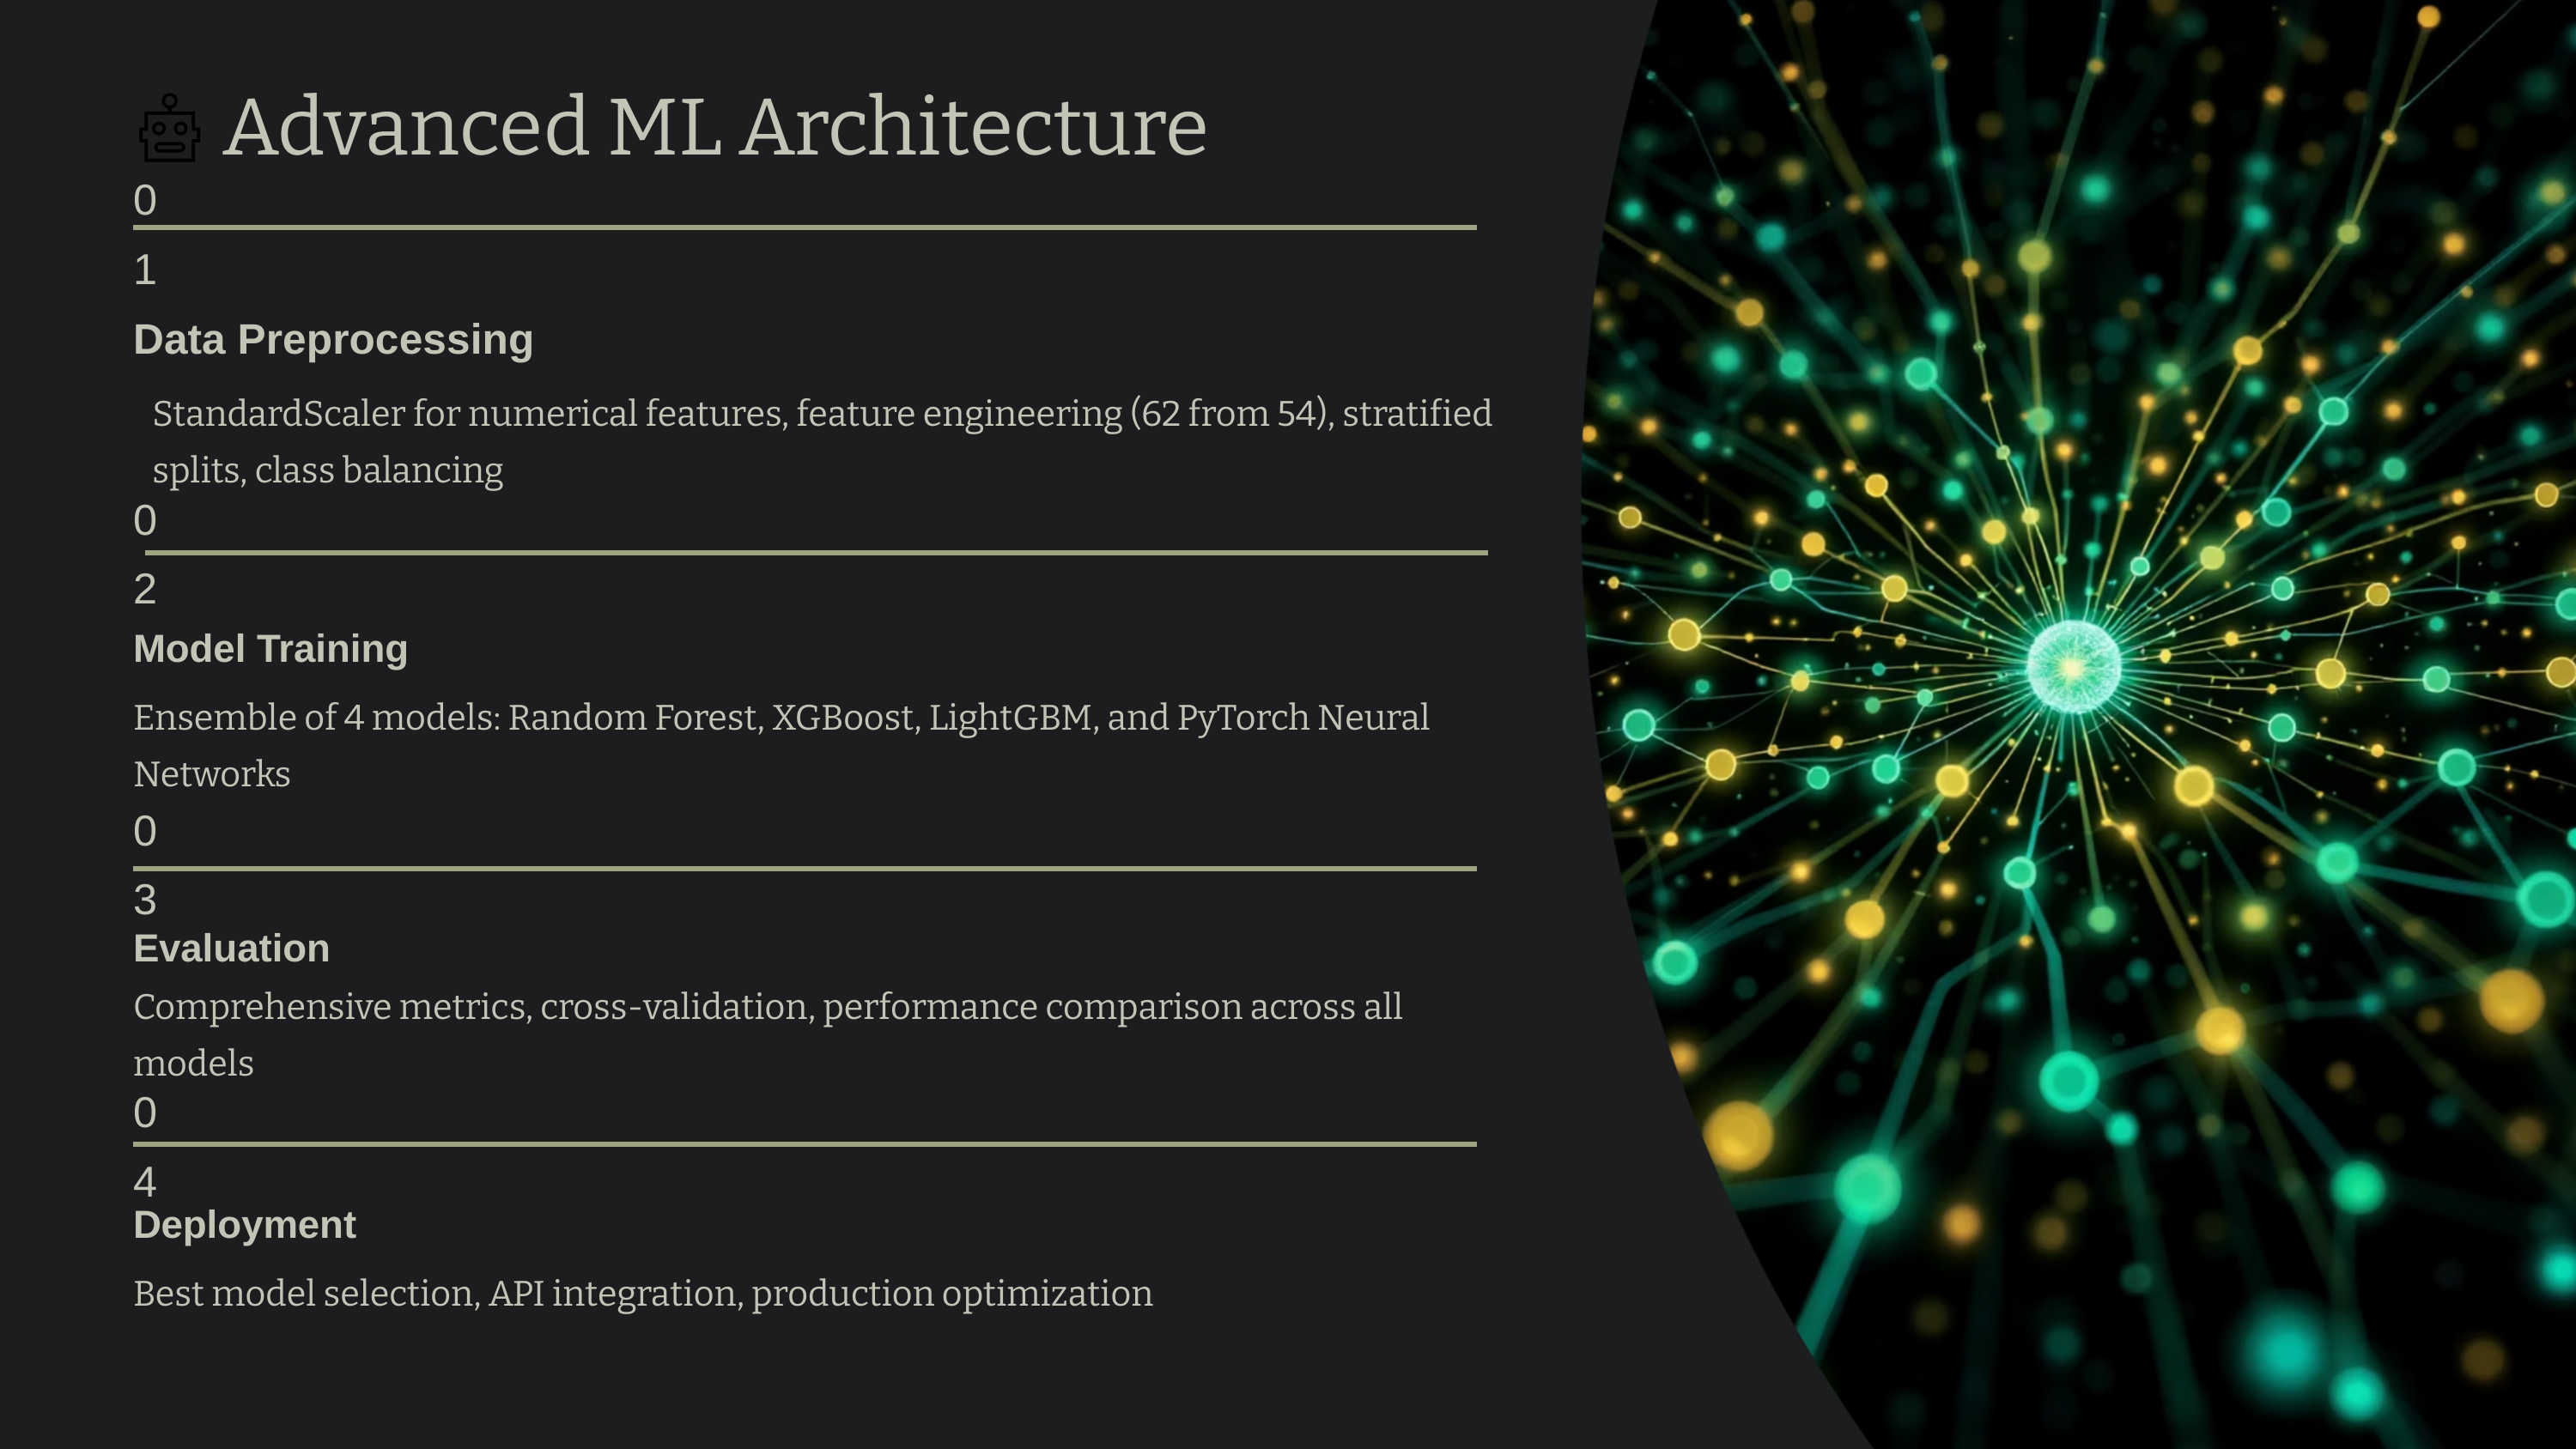

🤖 Advanced ML Architecture
01

Data Preprocessing
StandardScaler for numerical features, feature engineering (62 from 54), stratified splits, class balancing
02

Model Training
Ensemble of 4 models: Random Forest, XGBoost, LightGBM, and PyTorch Neural Networks
03

Evaluation
Comprehensive metrics, cross-validation, performance comparison across all models
04

Deployment
Best model selection, API integration, production optimization